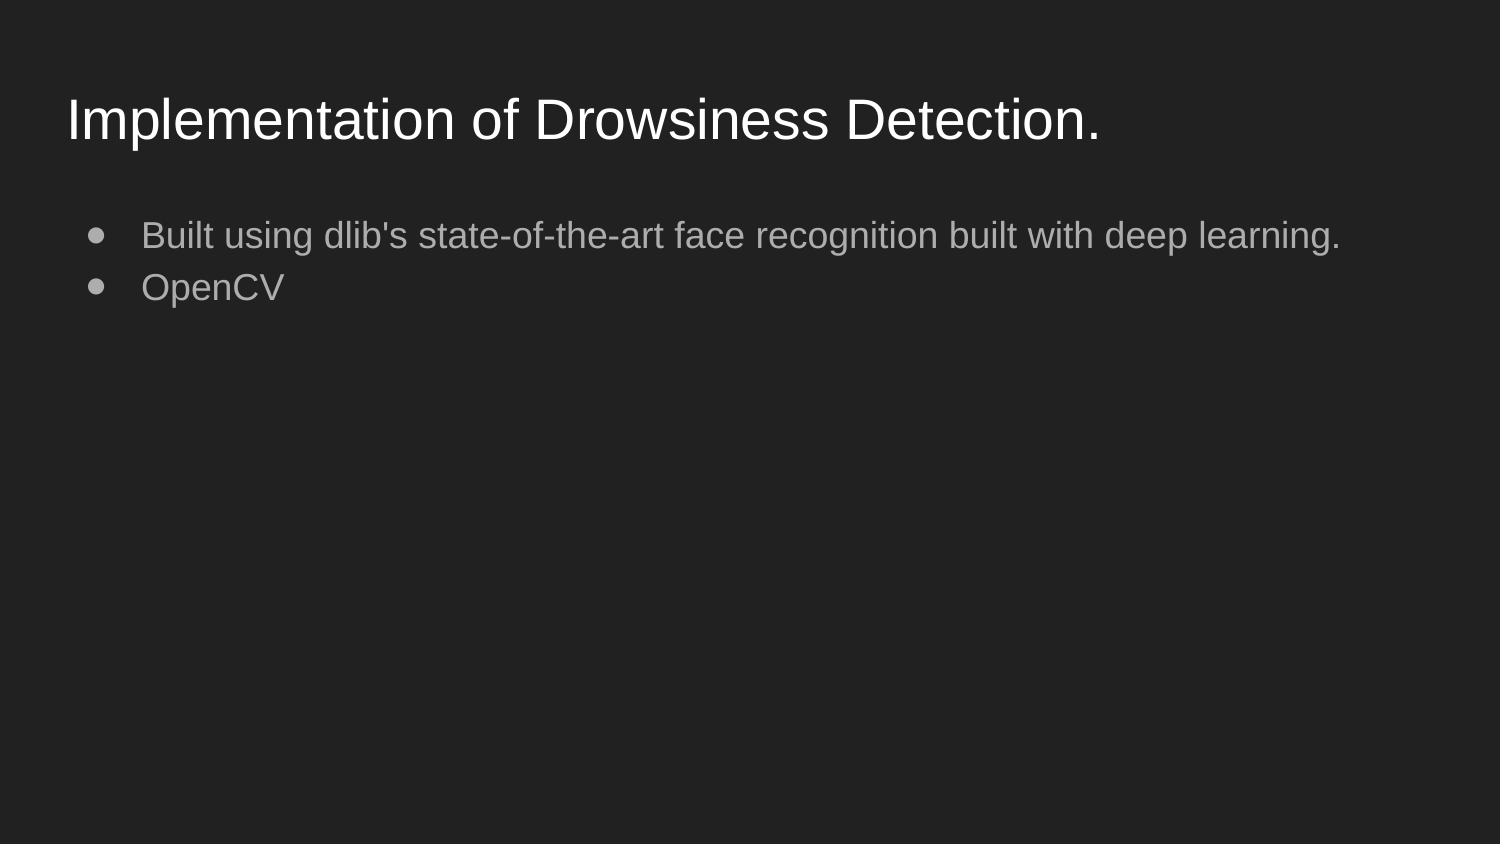

# Implementation of Drowsiness Detection.
Built using dlib's state-of-the-art face recognition built with deep learning.
OpenCV